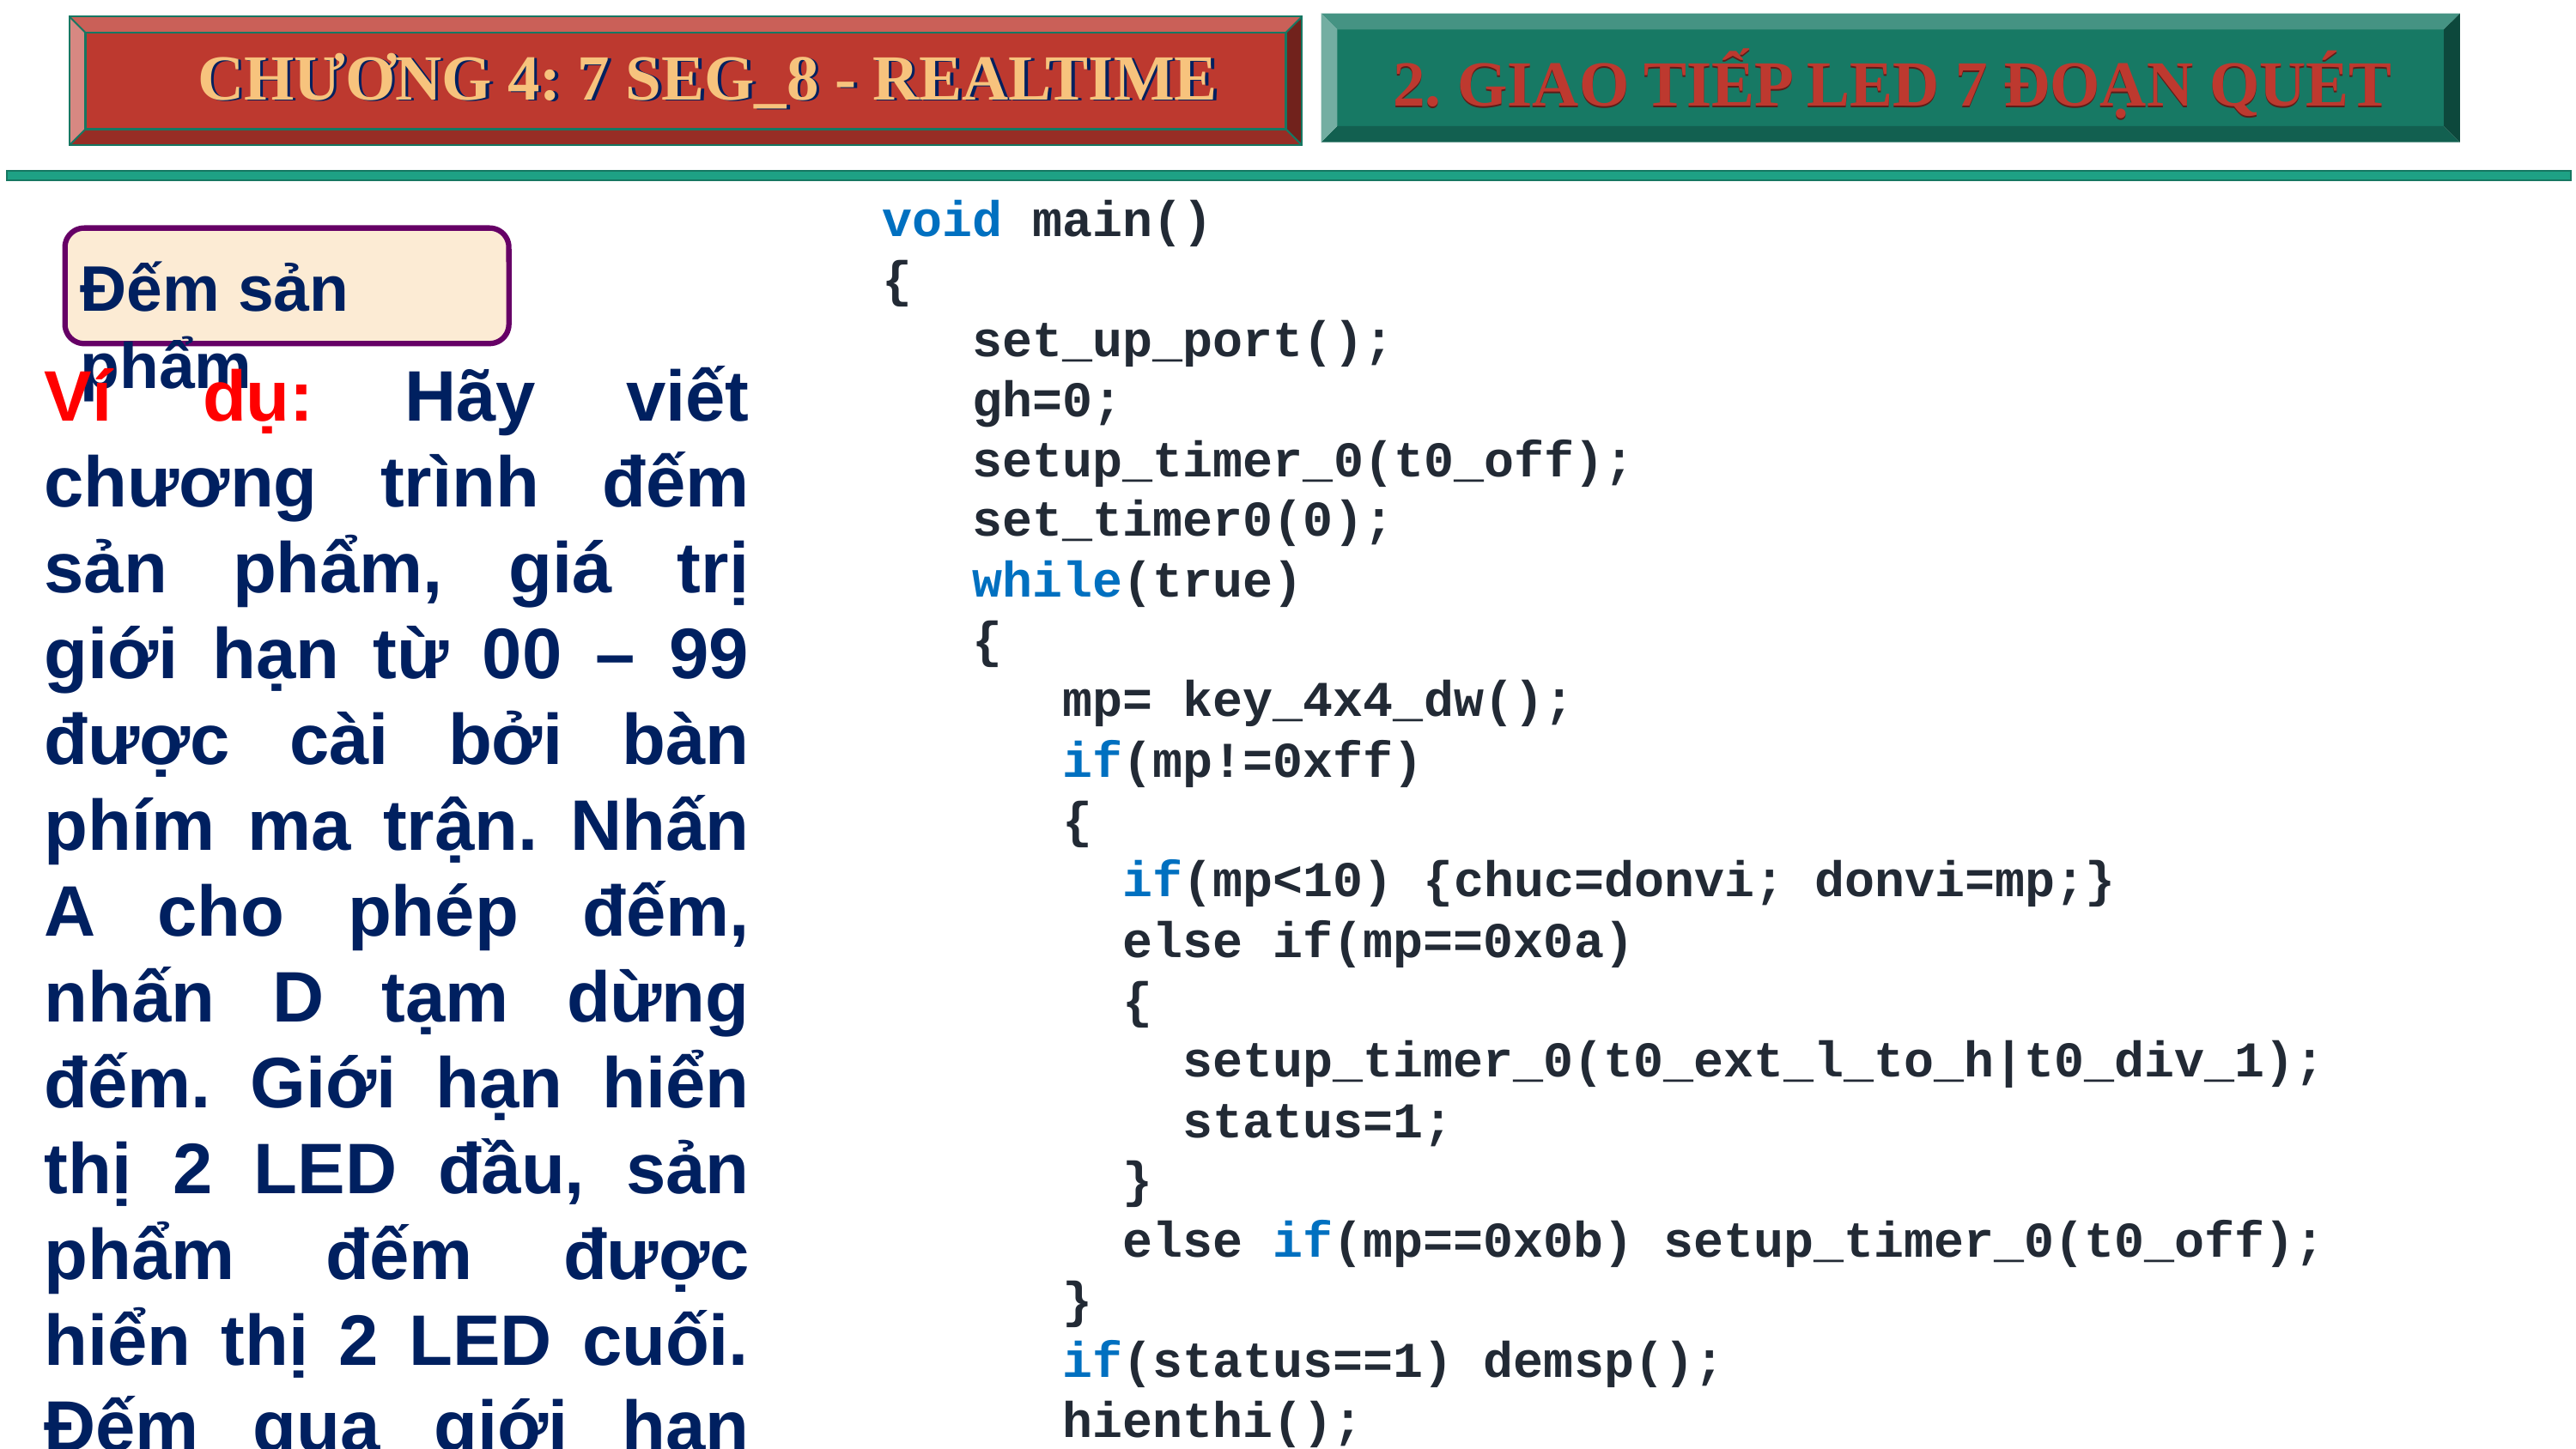

CHƯƠNG 4: 7 SEG_8 - REALTIME
CHƯƠNG 4: 7 SEG_8 - REALTIME
2. GIAO TIẾP LED 7 ĐOẠN QUÉT
2. GIAO TIẾP LED 7 ĐOẠN QUÉT

void main()
{
   set_up_port();
   gh=0;
   setup_timer_0(t0_off);
   set_timer0(0);
   while(true)
   {
      mp= key_4x4_dw();
      if(mp!=0xff)
      {
        if(mp<10) {chuc=donvi; donvi=mp;}
        else if(mp==0x0a)
        {
          setup_timer_0(t0_ext_l_to_h|t0_div_1);
          status=1;
        }
        else if(mp==0x0b) setup_timer_0(t0_off);
      }
      if(status==1) demsp();
      hienthi();
   }
}

Đếm sản phẩm
Ví dụ: Hãy viết chương trình đếm sản phẩm, giá trị giới hạn từ 00 – 99 được cài bởi bàn phím ma trận. Nhấn A cho phép đếm, nhấn D tạm dừng đếm. Giới hạn hiển thị 2 LED đầu, sản phẩm đếm được hiển thị 2 LED cuối. Đếm qua giới hạn quay về 0 và buzzer kêu bíp.